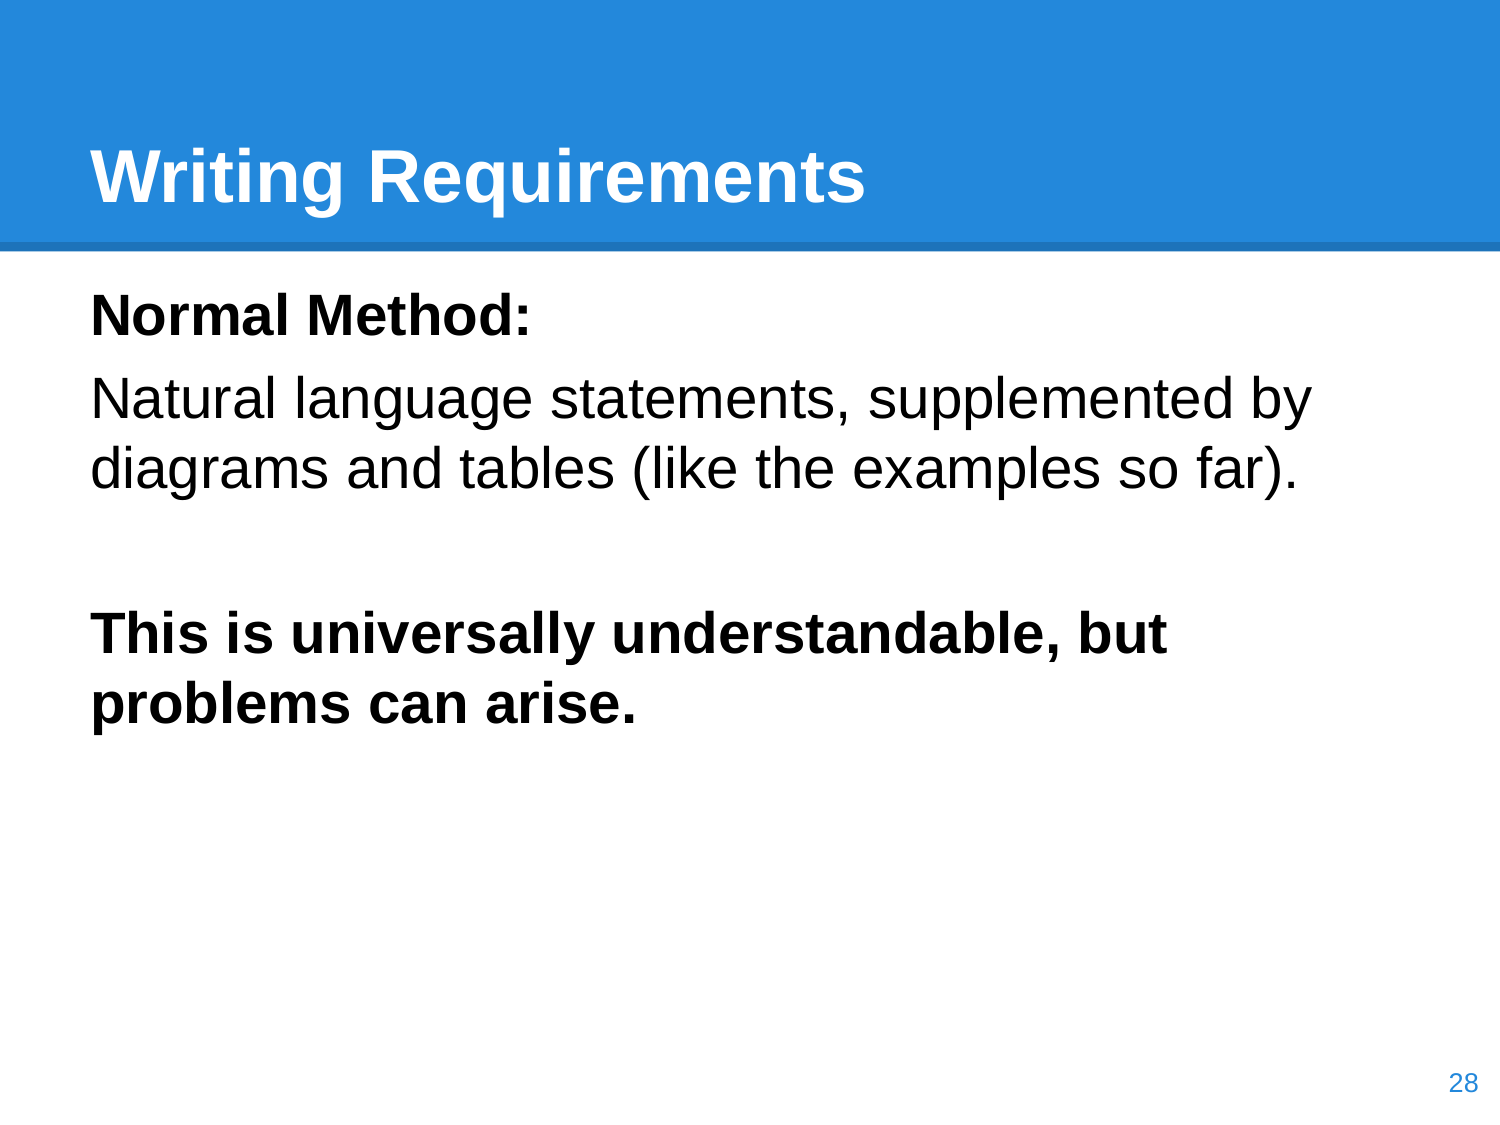

# Writing Requirements
Normal Method:
Natural language statements, supplemented by diagrams and tables (like the examples so far).

This is universally understandable, but problems can arise.
28